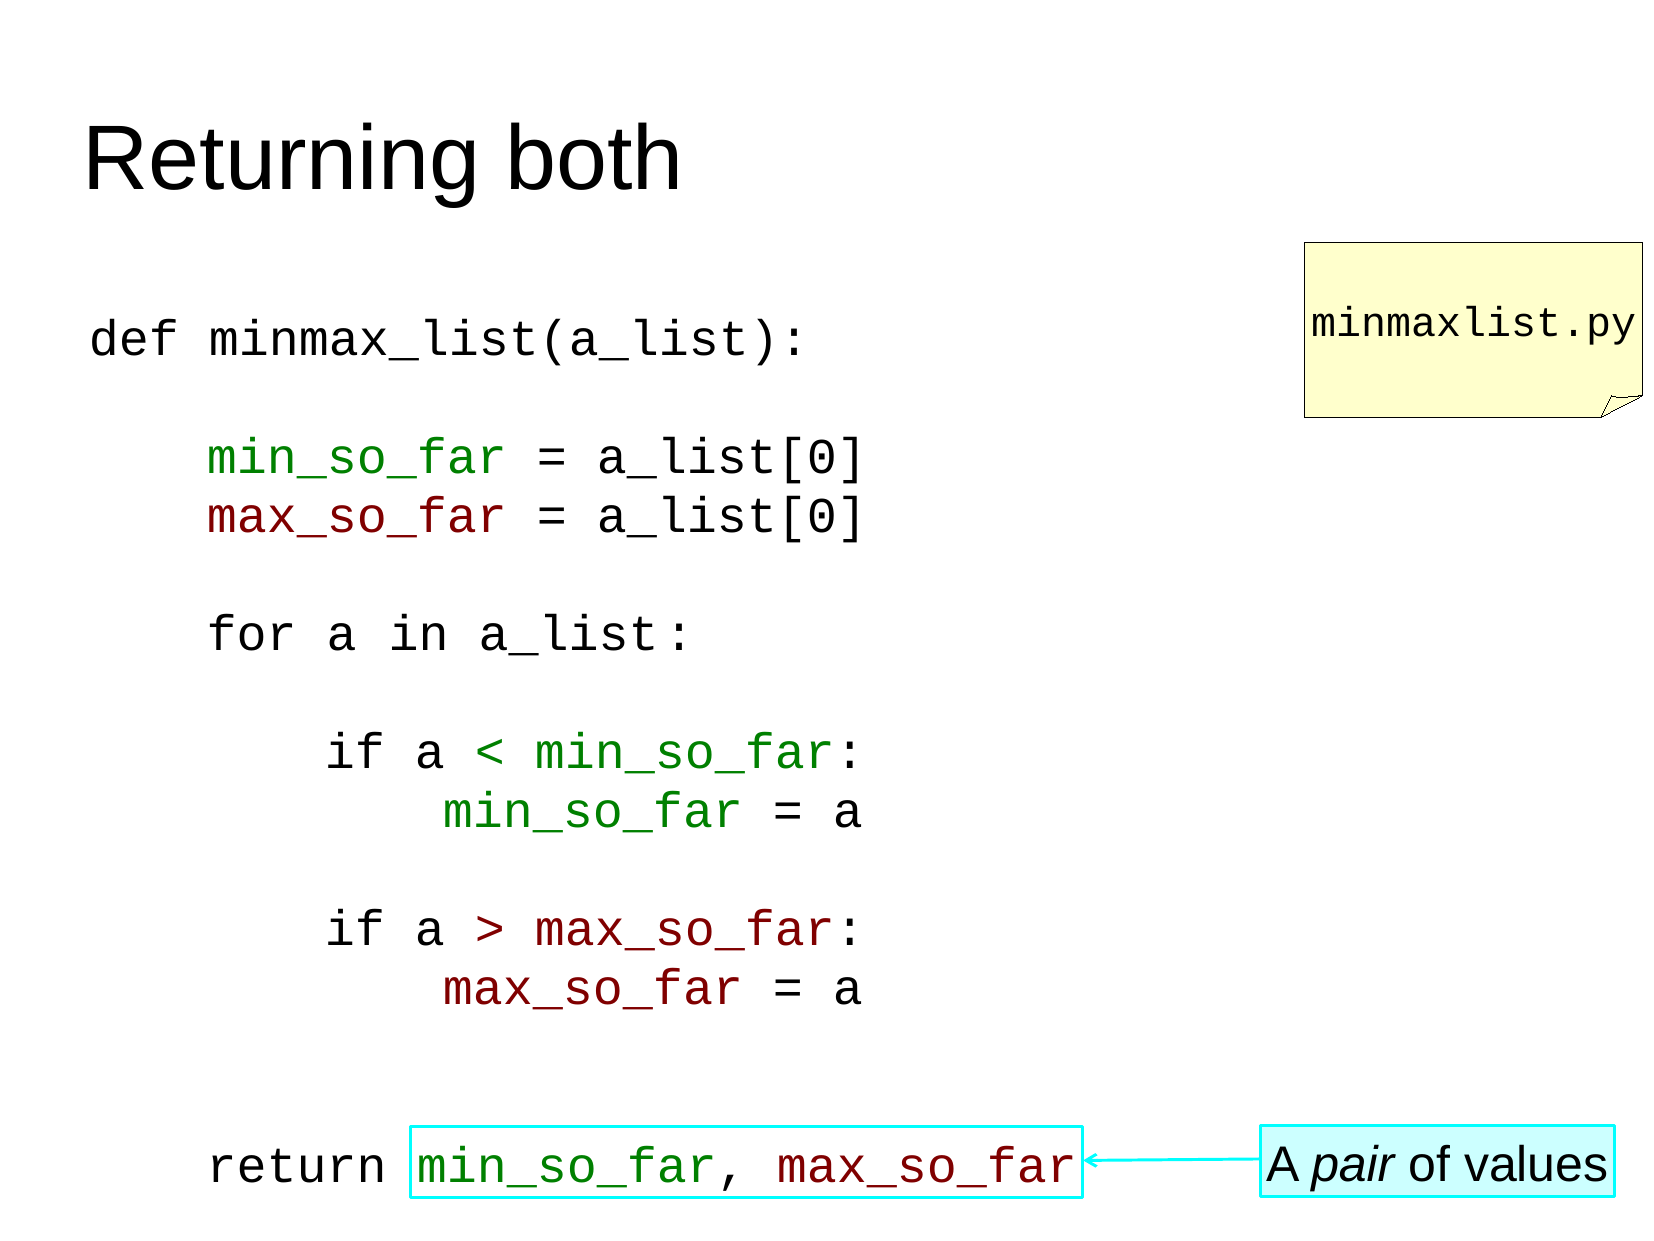

Returning both
minmaxlist.py
def minmax_list(a_list):
min_so_far = a_list[0]
max_so_far = a_list[0]
for
a
in
a_list
:
if a < min_so_far:
min_so_far = a
if a > max_so_far:
max_so_far = a
A pair of values
return
min_so_far, max_so_far
329